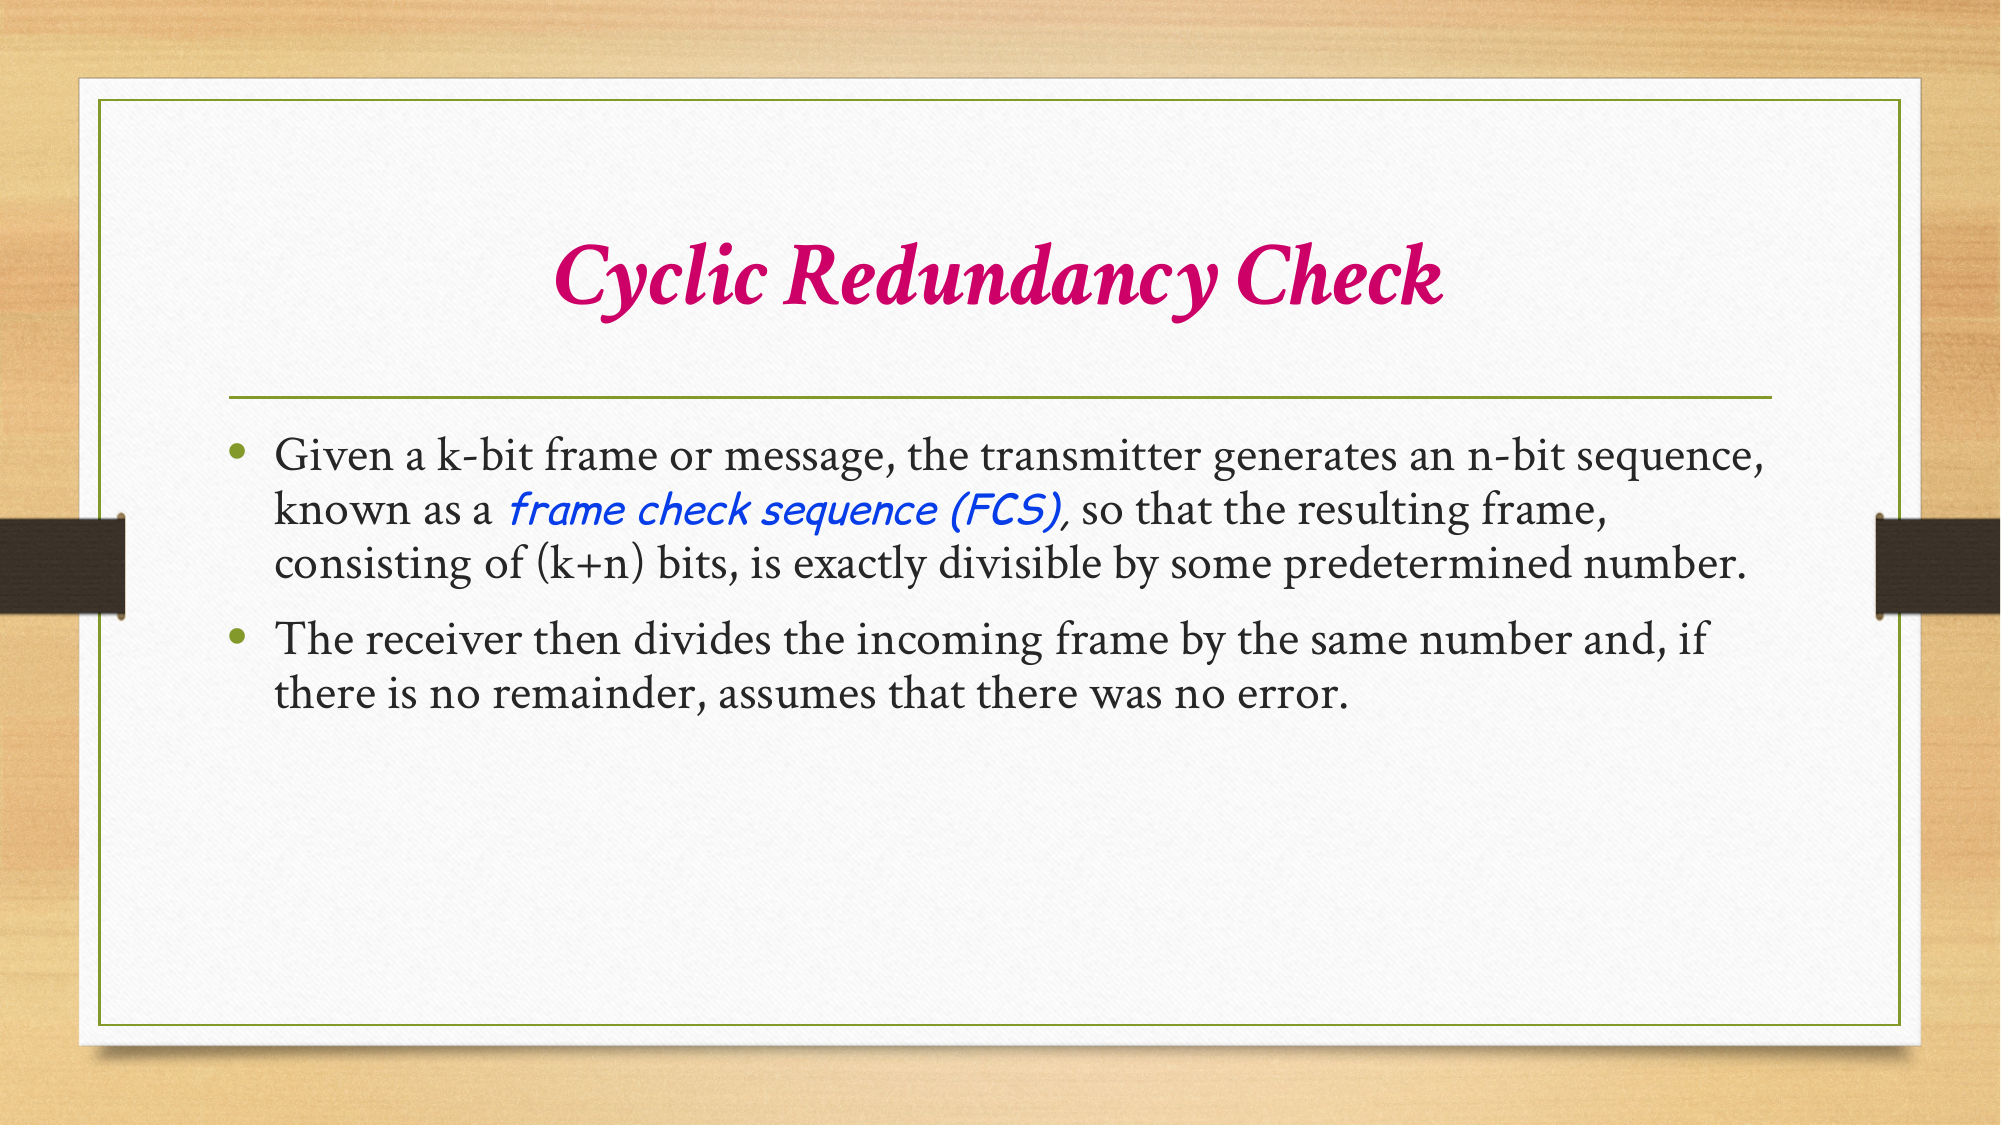

# Cyclic Redundancy Check
Given a k-bit frame or message, the transmitter generates an n-bit sequence, known as a frame check sequence (FCS), so that the resulting frame, consisting of (k+n) bits, is exactly divisible by some predetermined number.
The receiver then divides the incoming frame by the same number and, if there is no remainder, assumes that there was no error.